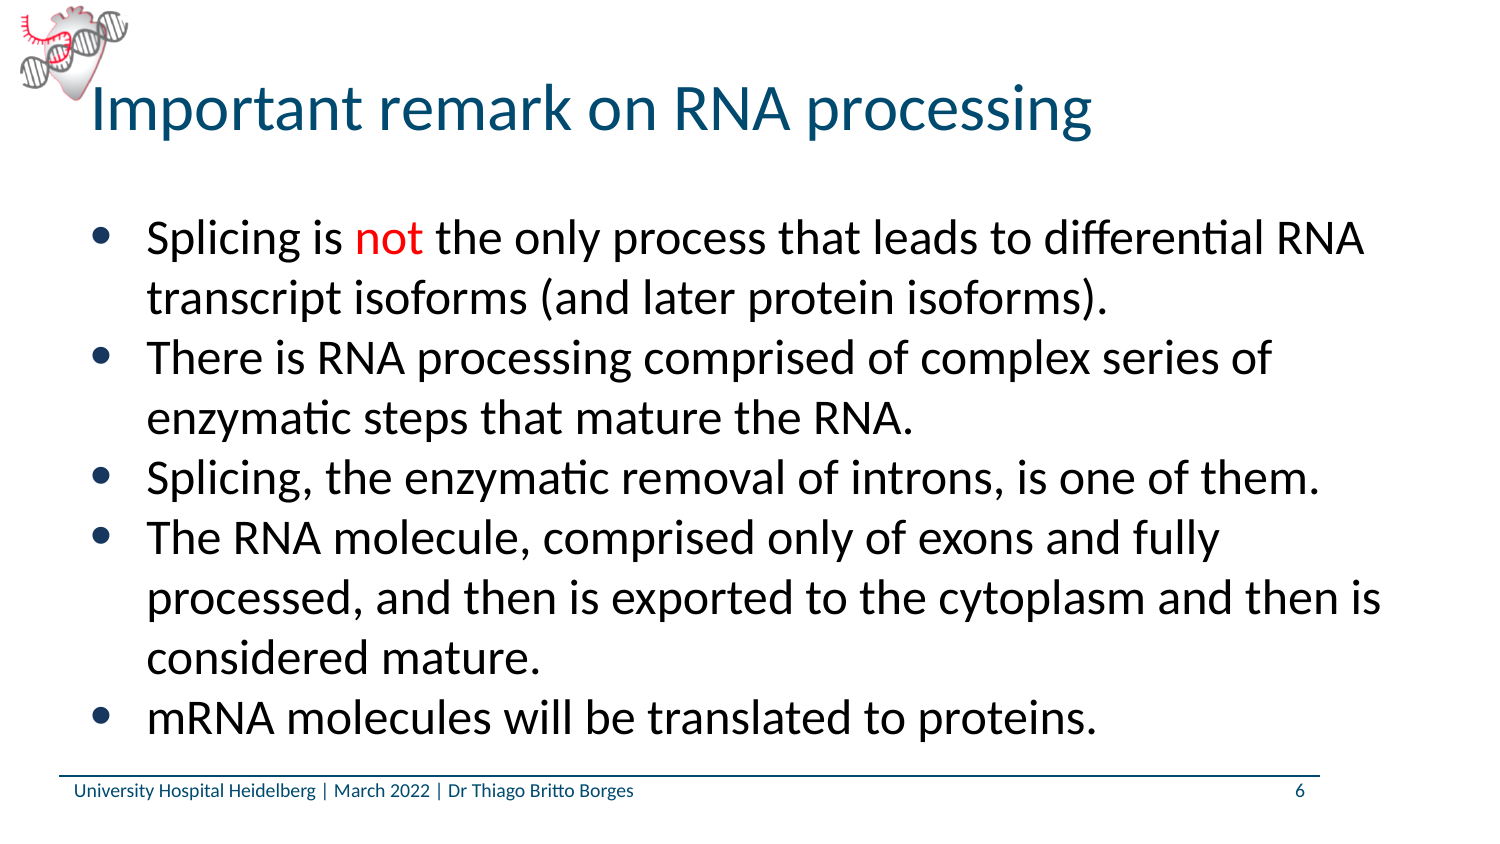

# Important remark on RNA processing
Splicing is not the only process that leads to differential RNA transcript isoforms (and later protein isoforms).
There is RNA processing comprised of complex series of enzymatic steps that mature the RNA.
Splicing, the enzymatic removal of introns, is one of them.
The RNA molecule, comprised only of exons and fully processed, and then is exported to the cytoplasm and then is considered mature.
mRNA molecules will be translated to proteins.

University Hospital Heidelberg | March 2022 | Dr Thiago Britto Borges
6